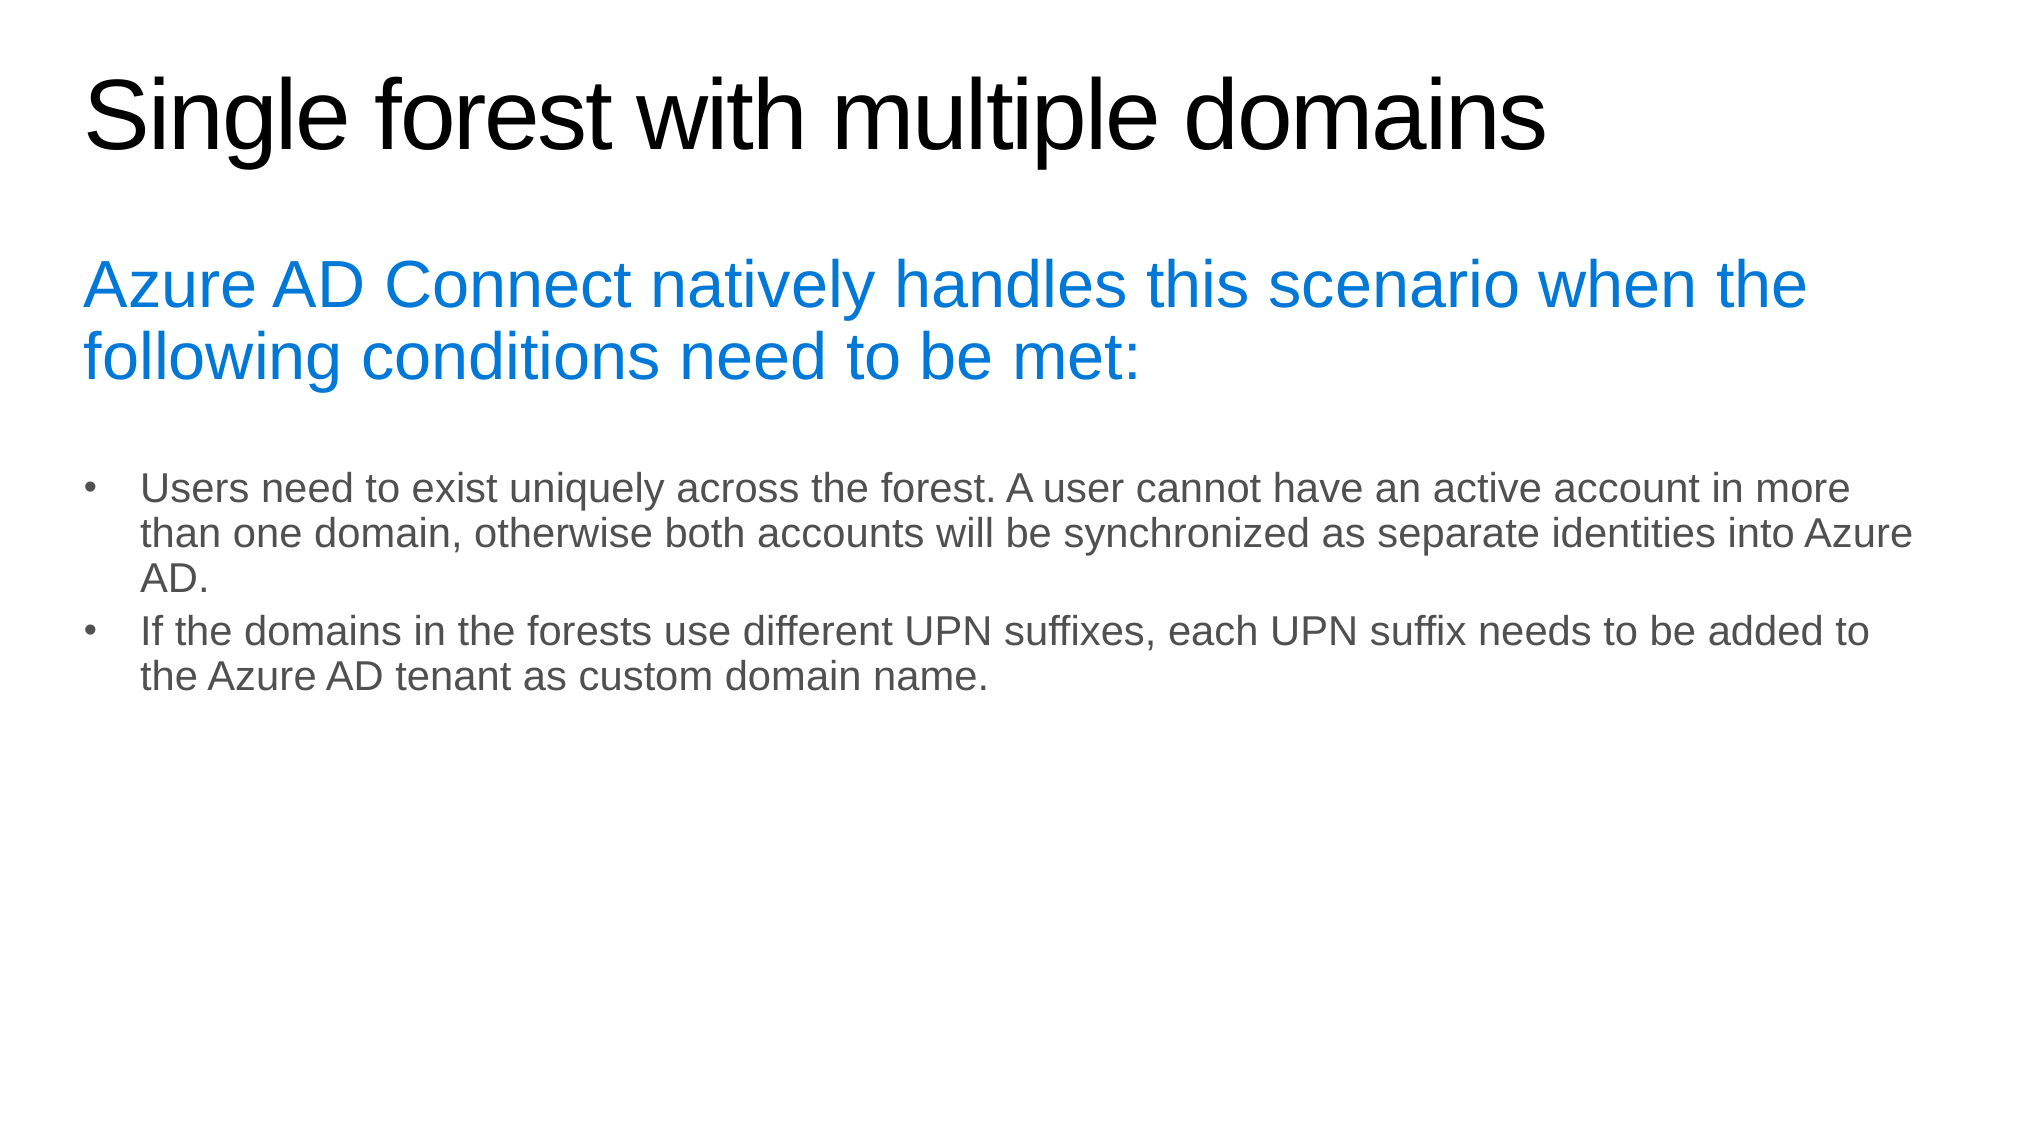

# Single forest with multiple domains
Azure AD Connect natively handles this scenario when the following conditions need to be met:

Users need to exist uniquely across the forest. A user cannot have an active account in more than one domain, otherwise both accounts will be synchronized as separate identities into Azure AD.
If the domains in the forests use different UPN suffixes, each UPN suffix needs to be added to the Azure AD tenant as custom domain name.